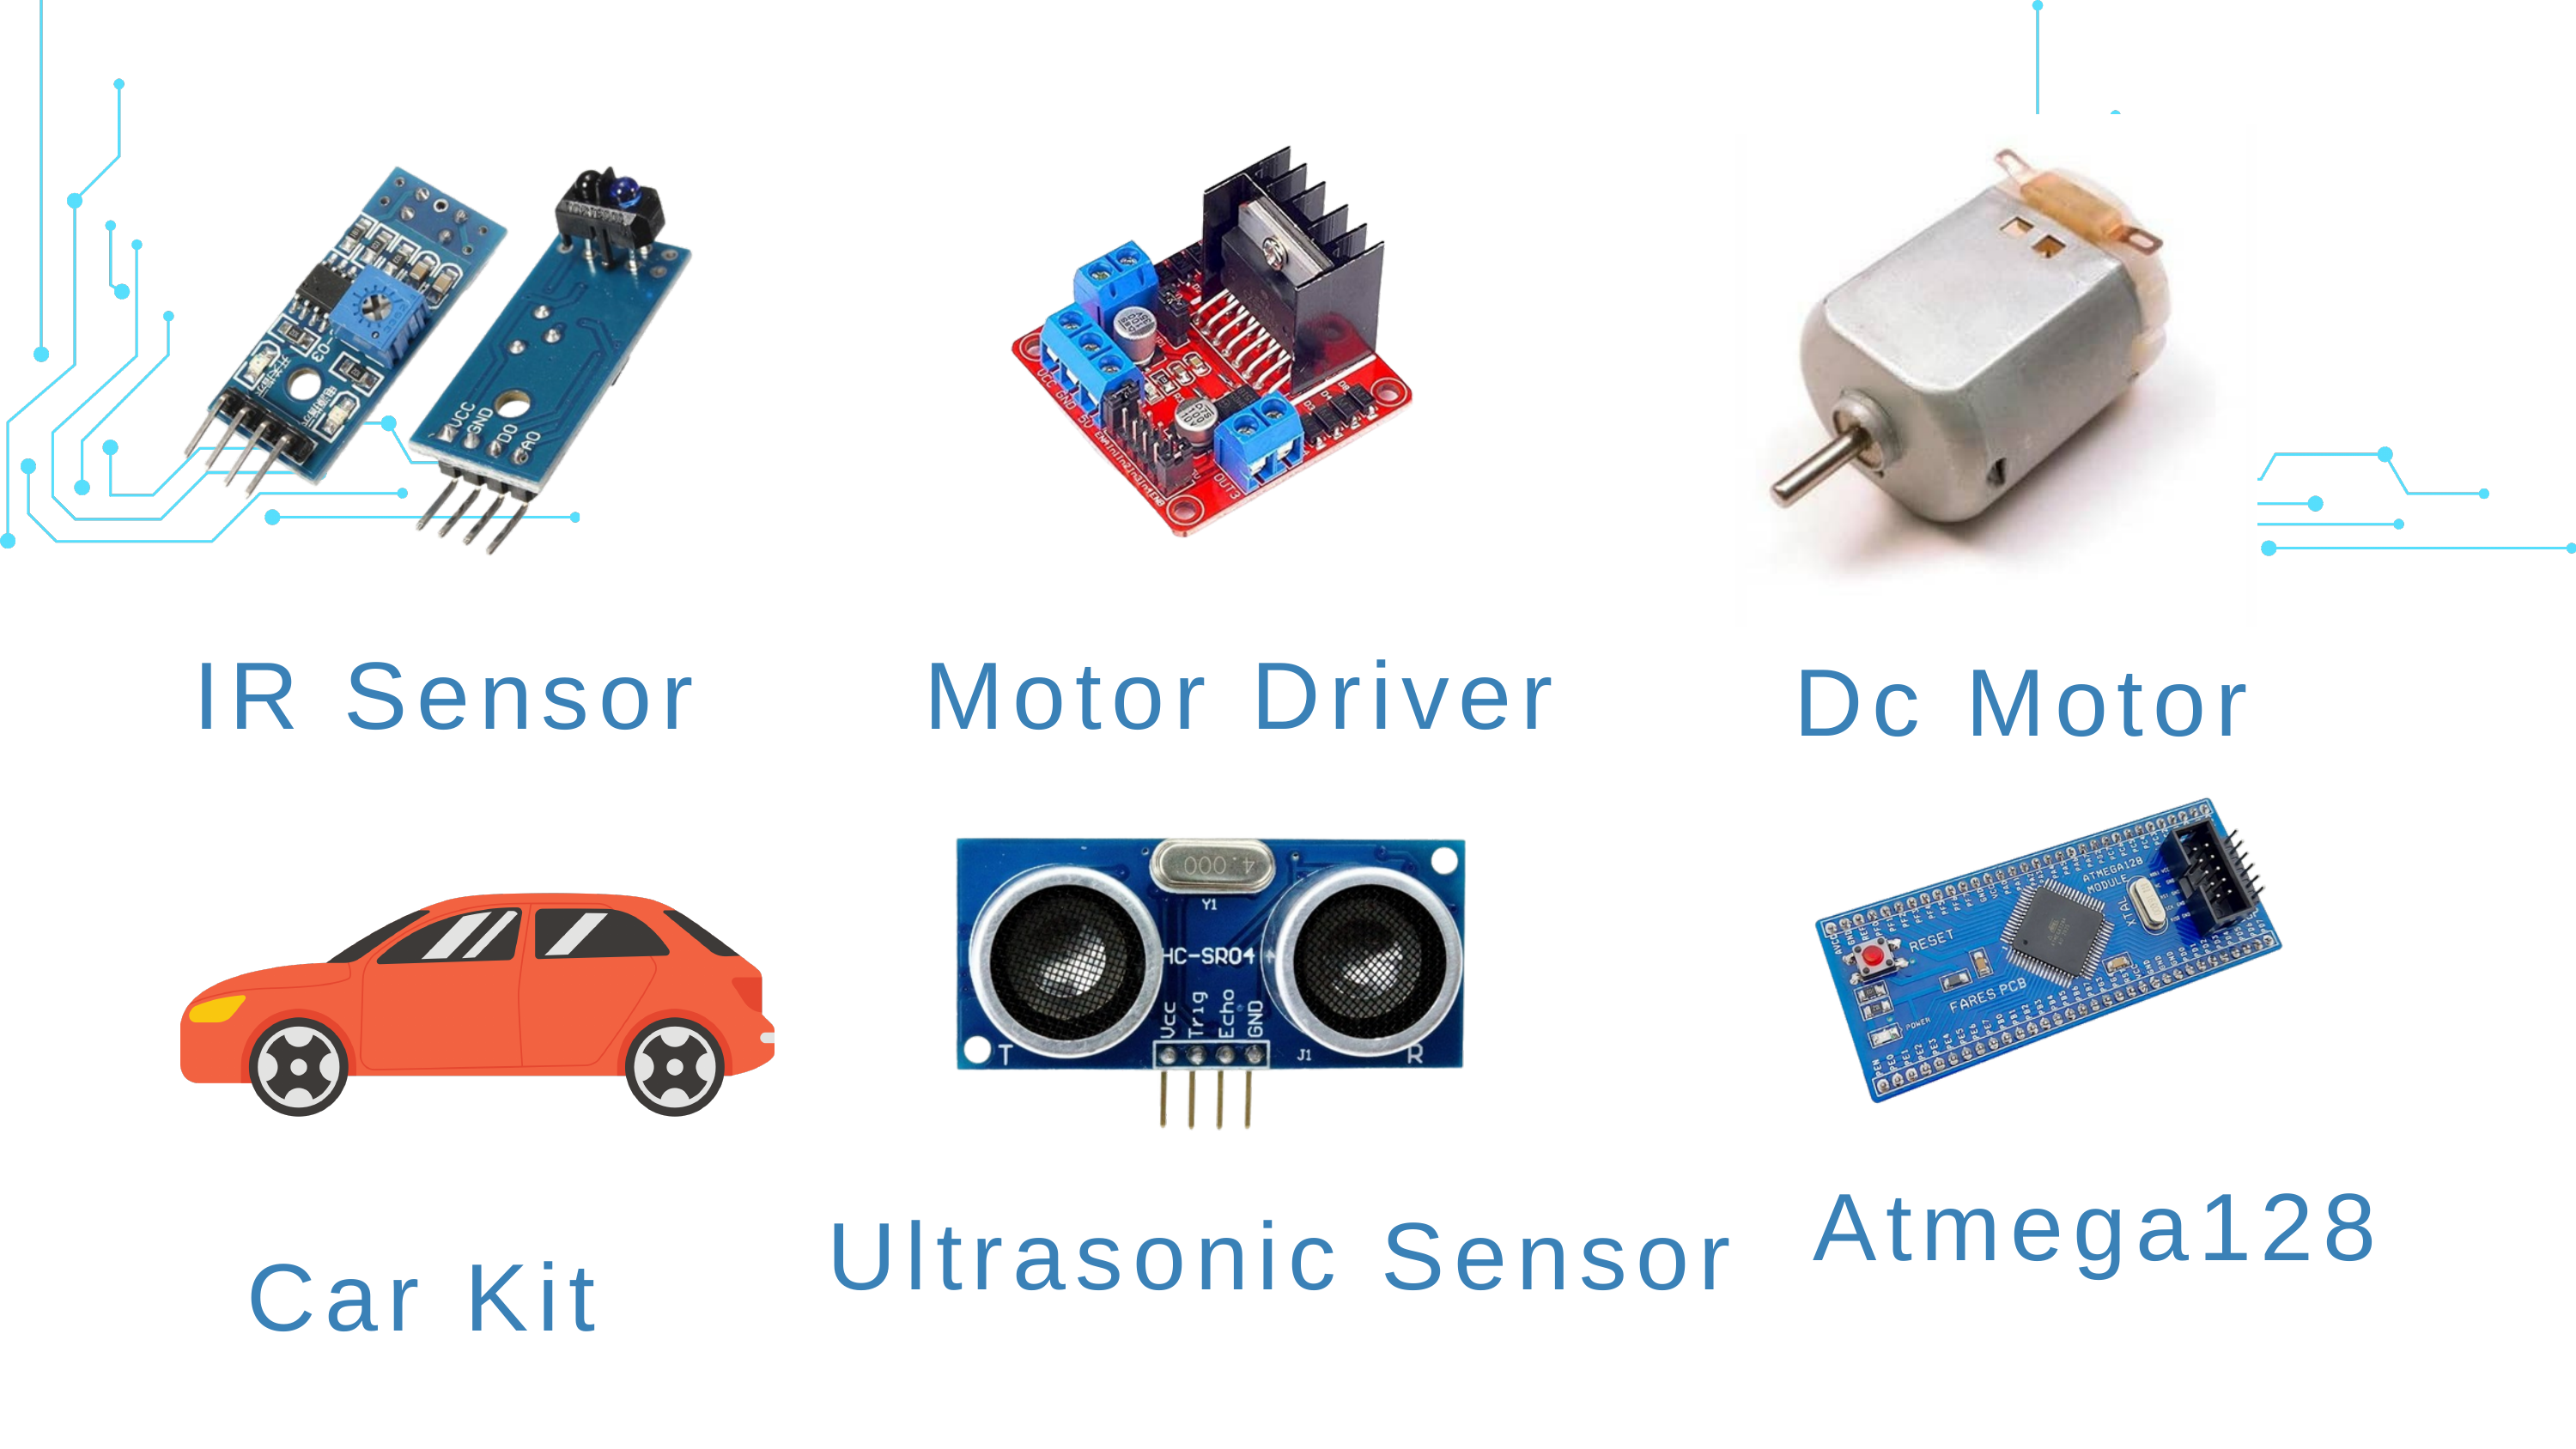

IR Sensor
Motor Driver
Dc Motor

Atmega128
Ultrasonic Sensor
Car Kit